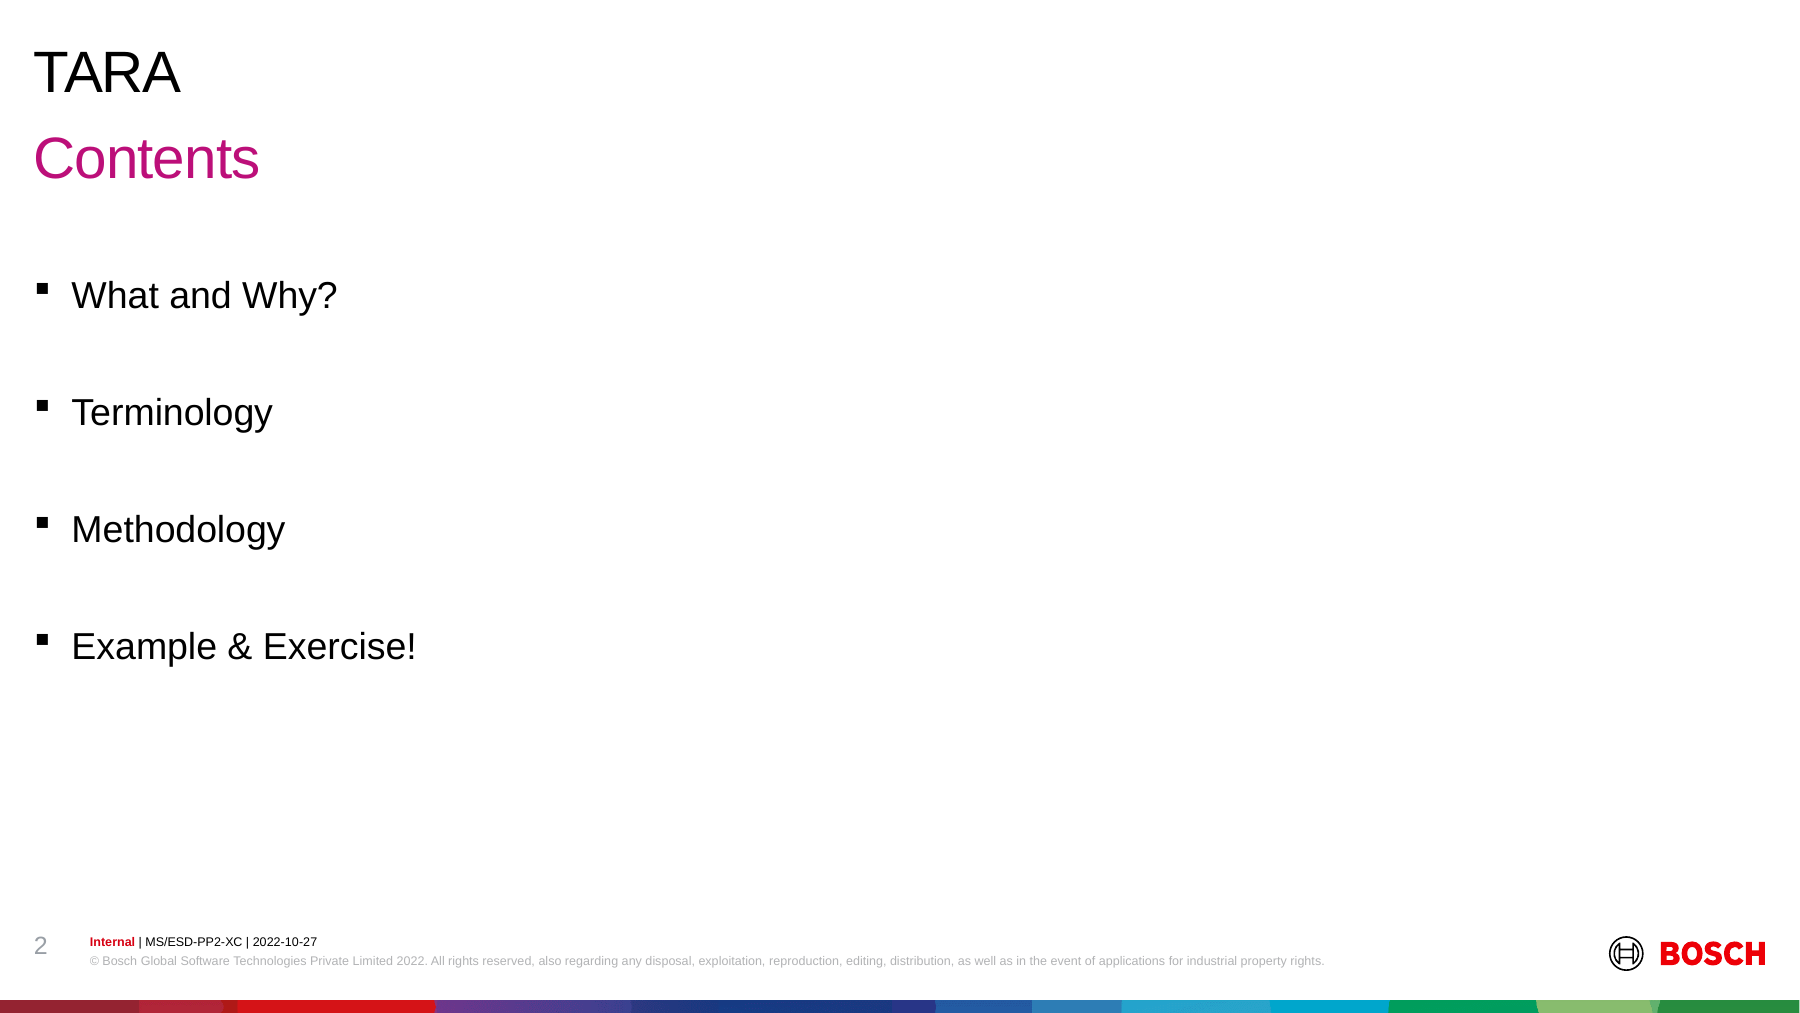

TARA
# Contents

What and Why?

Terminology

Methodology

Example & Exercise!
2